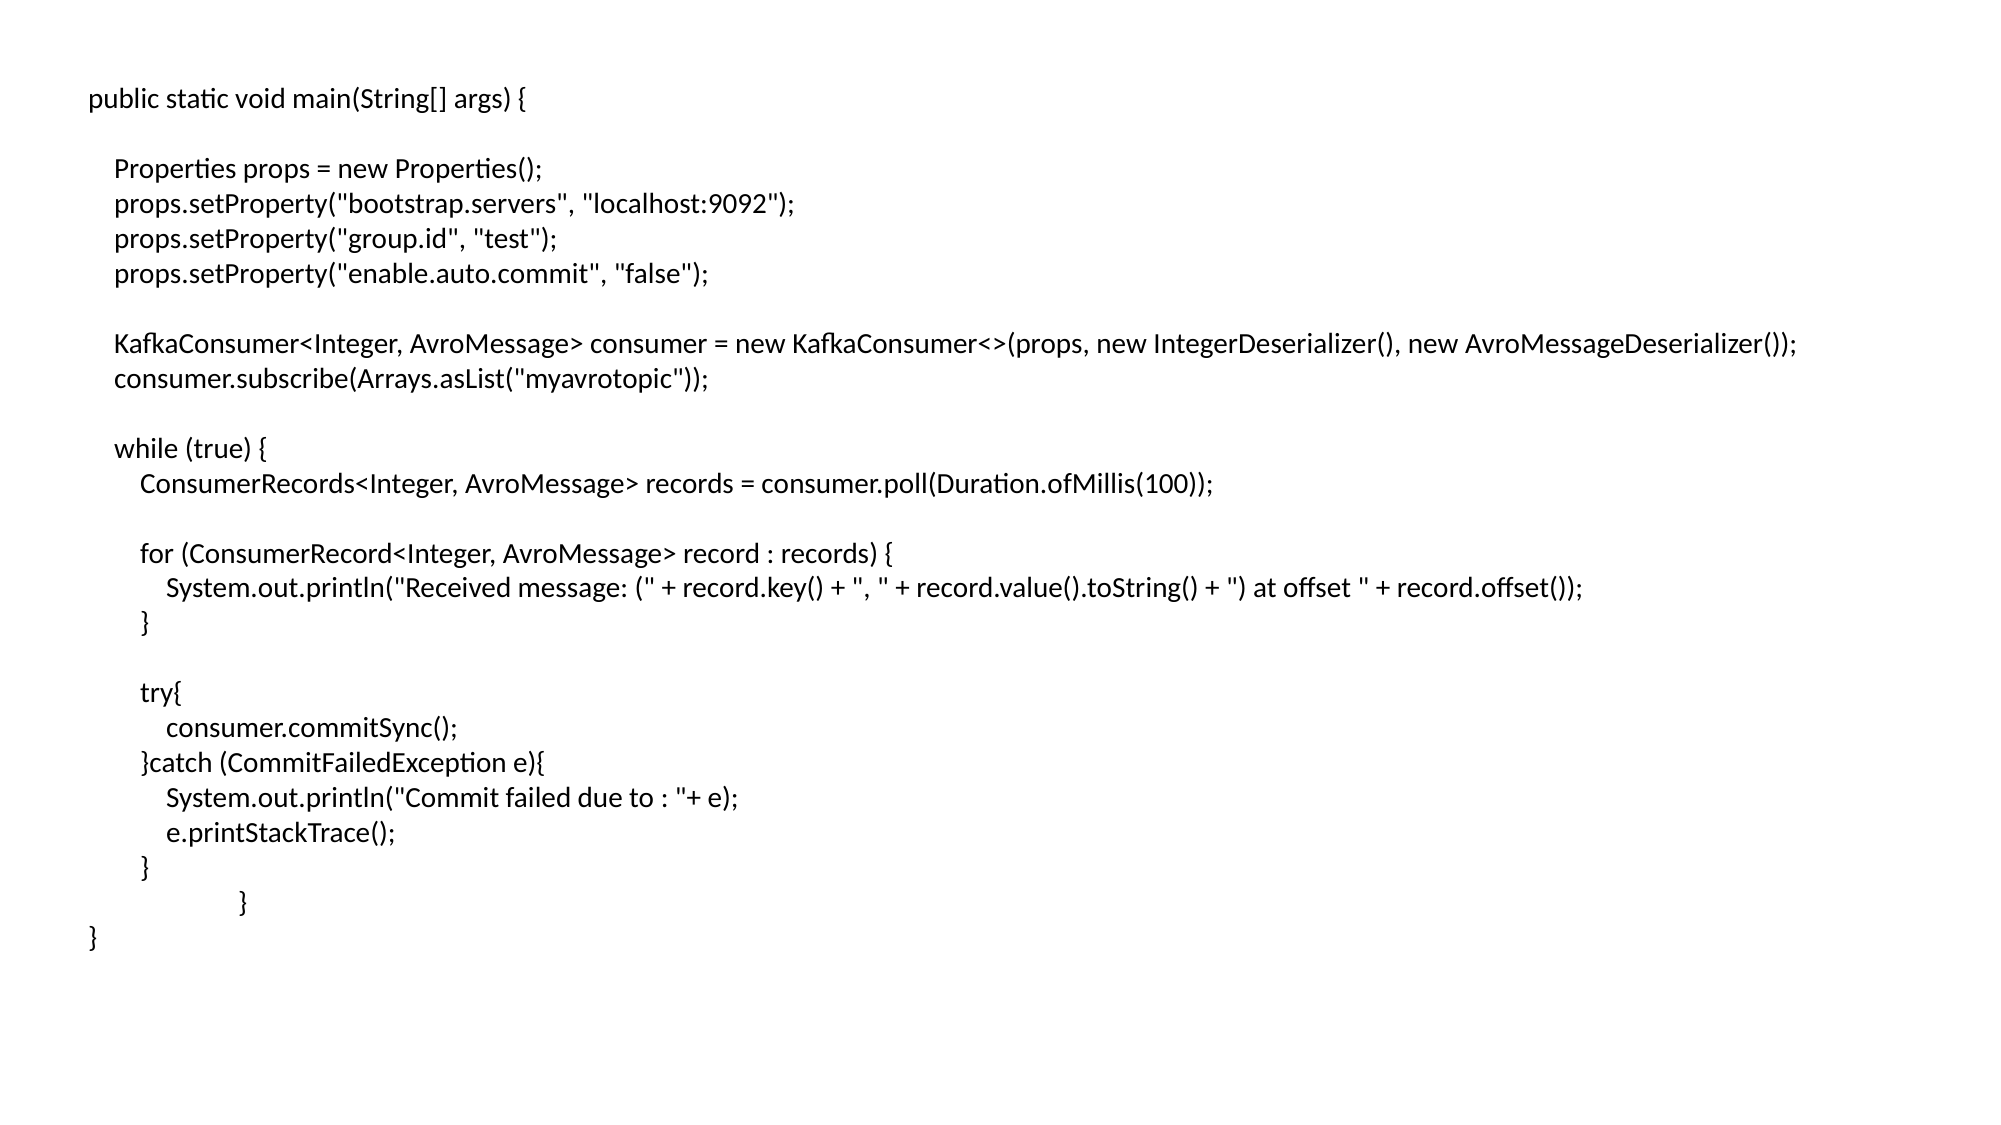

public static void main(String[] args) {

    Properties props = new Properties();
    props.setProperty("bootstrap.servers", "localhost:9092");
    props.setProperty("group.id", "test");
    props.setProperty("enable.auto.commit", "false");

    KafkaConsumer<Integer, AvroMessage> consumer = new KafkaConsumer<>(props, new IntegerDeserializer(), new AvroMessageDeserializer());
    consumer.subscribe(Arrays.asList("myavrotopic"));

    while (true) {
        ConsumerRecords<Integer, AvroMessage> records = consumer.poll(Duration.ofMillis(100));

        for (ConsumerRecord<Integer, AvroMessage> record : records) {
            System.out.println("Received message: (" + record.key() + ", " + record.value().toString() + ") at offset " + record.offset());
        }

        try{
            consumer.commitSync();
        }catch (CommitFailedException e){
            System.out.println("Commit failed due to : "+ e);
            e.printStackTrace();
        }
	}
}